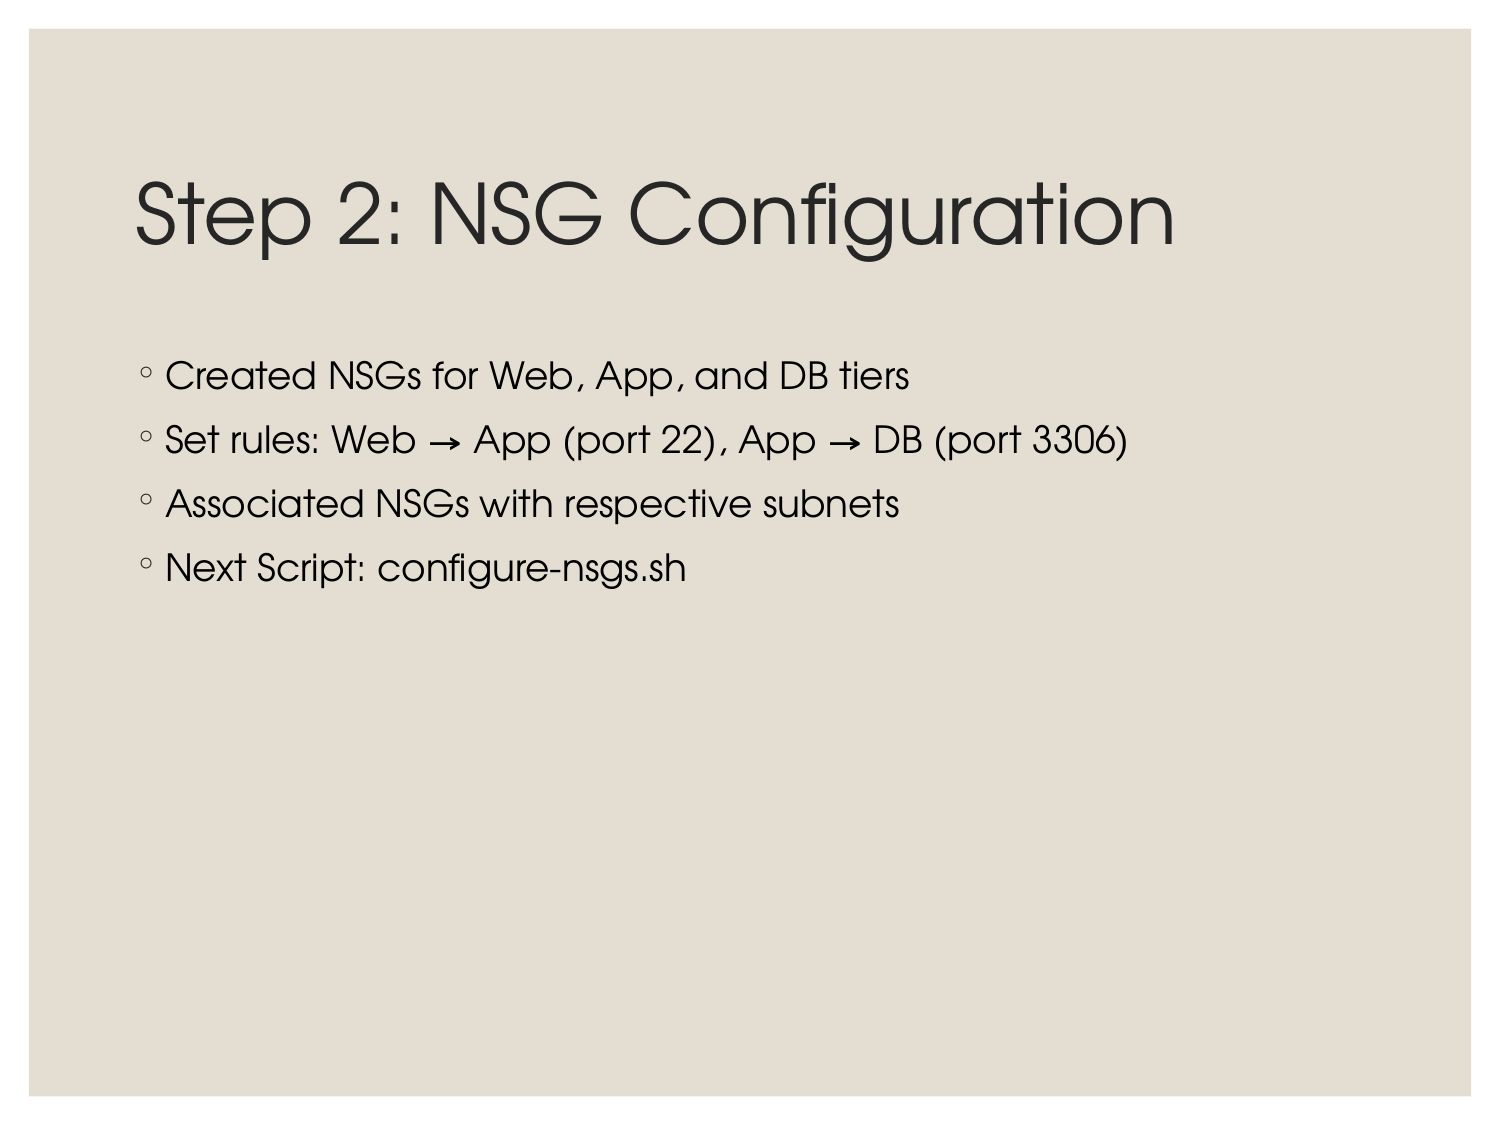

# Step 2: NSG Configuration
Created NSGs for Web, App, and DB tiers
Set rules: Web → App (port 22), App → DB (port 3306)
Associated NSGs with respective subnets
Next Script: configure-nsgs.sh